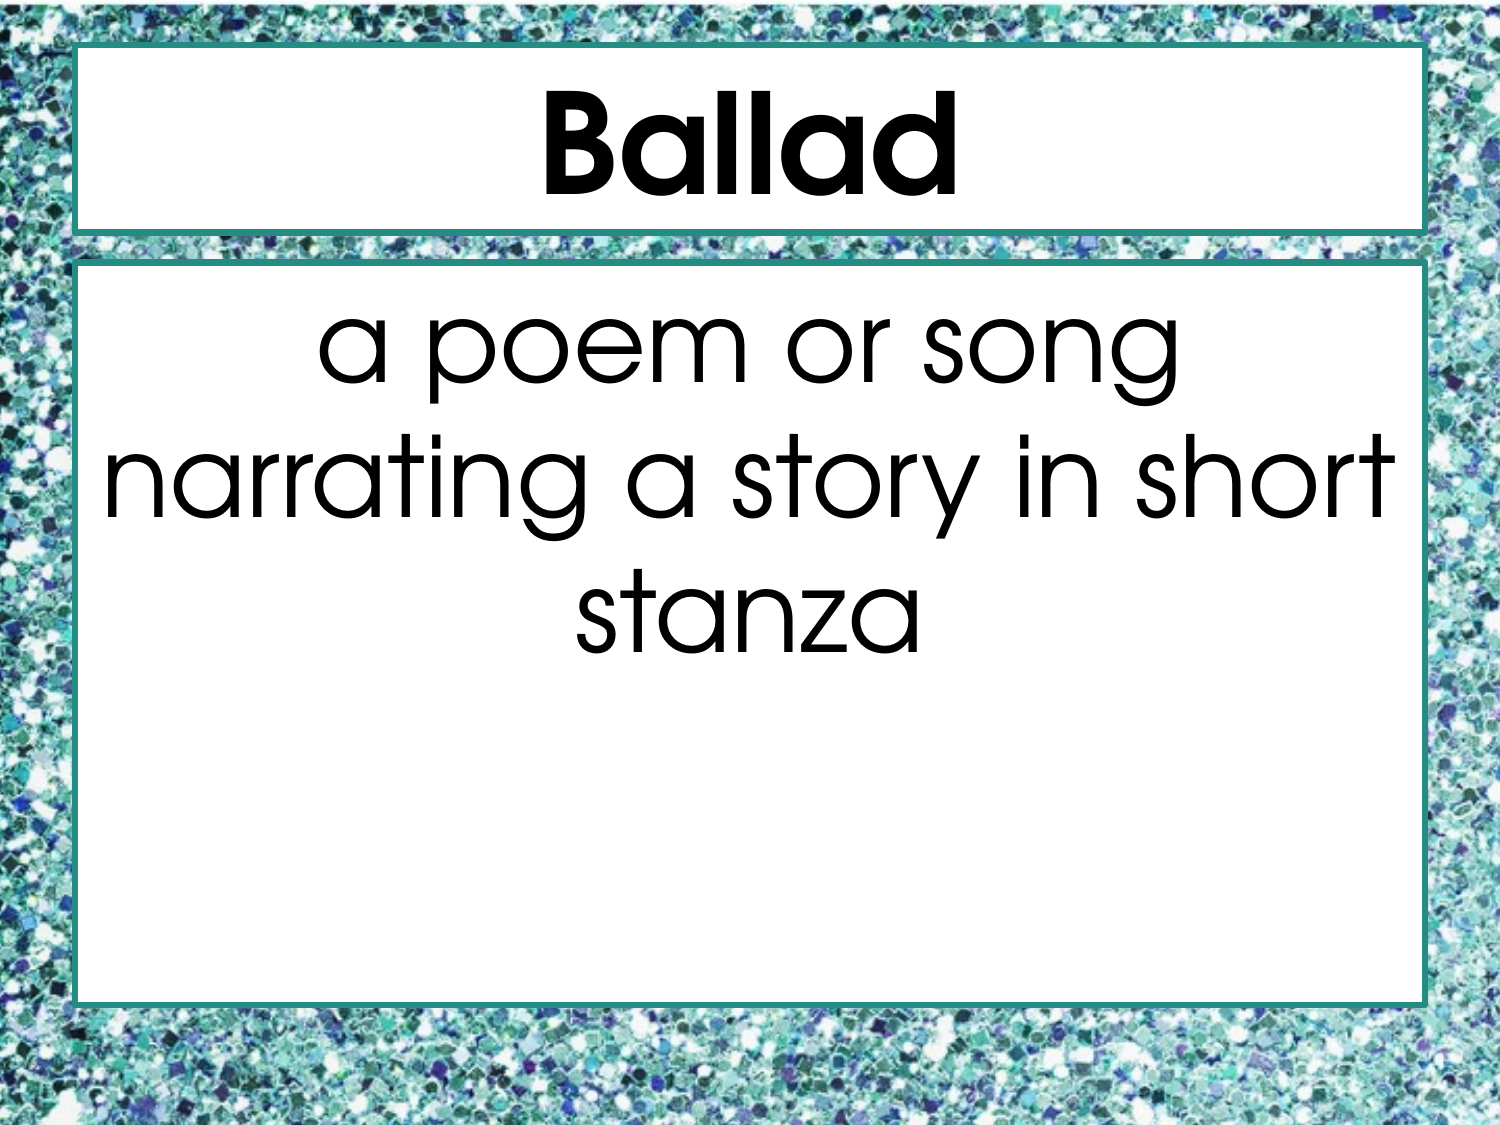

# Ballad
a poem or song narrating a story in short stanza